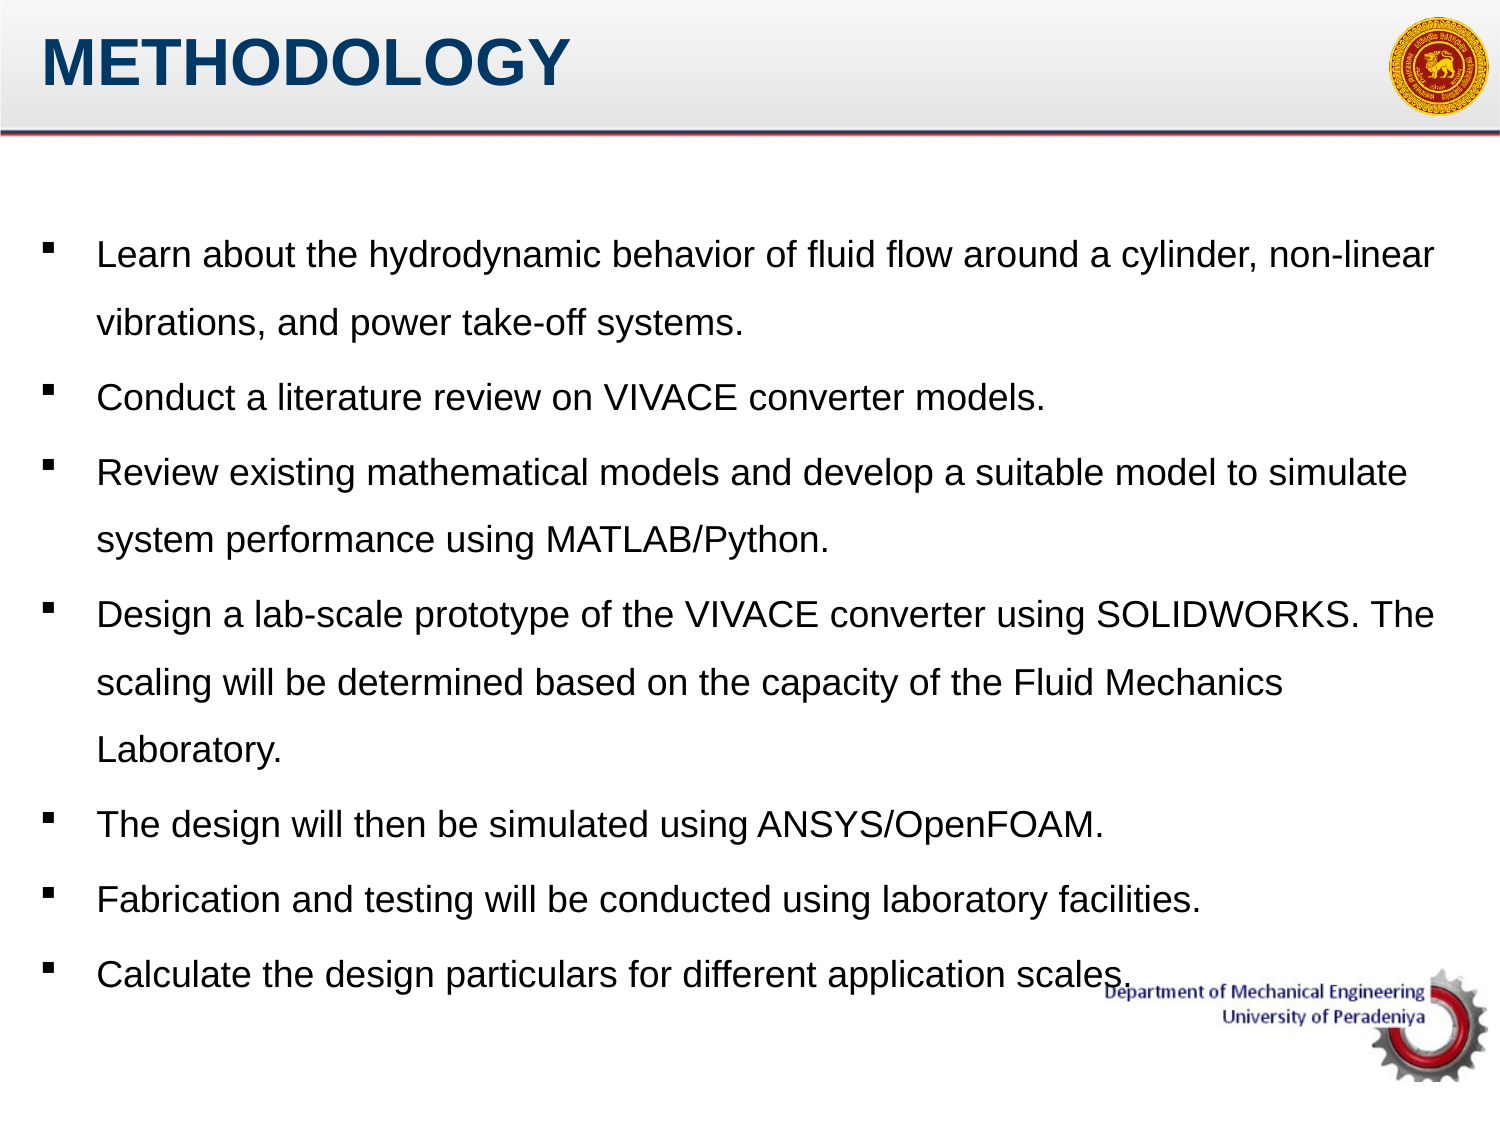

# METHODOLOGY
Learn about the hydrodynamic behavior of fluid flow around a cylinder, non-linear vibrations, and power take-off systems.
Conduct a literature review on VIVACE converter models.
Review existing mathematical models and develop a suitable model to simulate system performance using MATLAB/Python.
Design a lab-scale prototype of the VIVACE converter using SOLIDWORKS. The scaling will be determined based on the capacity of the Fluid Mechanics Laboratory.
The design will then be simulated using ANSYS/OpenFOAM.
Fabrication and testing will be conducted using laboratory facilities.
Calculate the design particulars for different application scales.